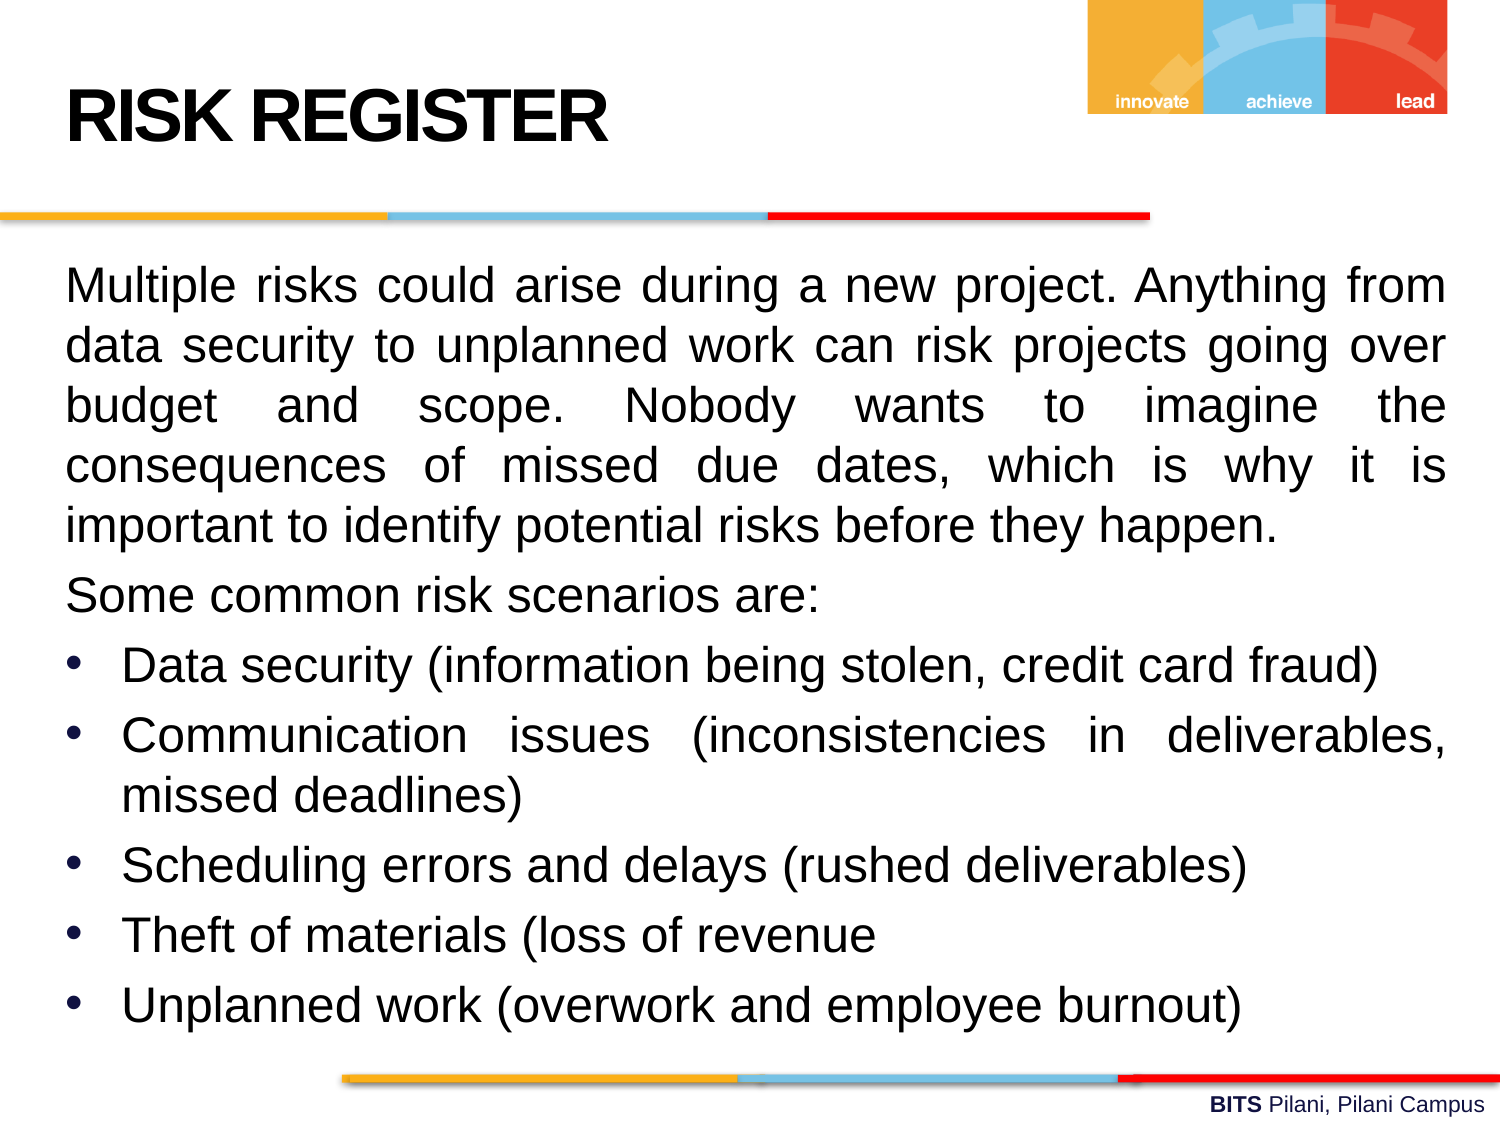

RISK REGISTER
Multiple risks could arise during a new project. Anything from data security to unplanned work can risk projects going over budget and scope. Nobody wants to imagine the consequences of missed due dates, which is why it is important to identify potential risks before they happen.
Some common risk scenarios are:
Data security (information being stolen, credit card fraud)
Communication issues (inconsistencies in deliverables, missed deadlines)
Scheduling errors and delays (rushed deliverables)
Theft of materials (loss of revenue
Unplanned work (overwork and employee burnout)